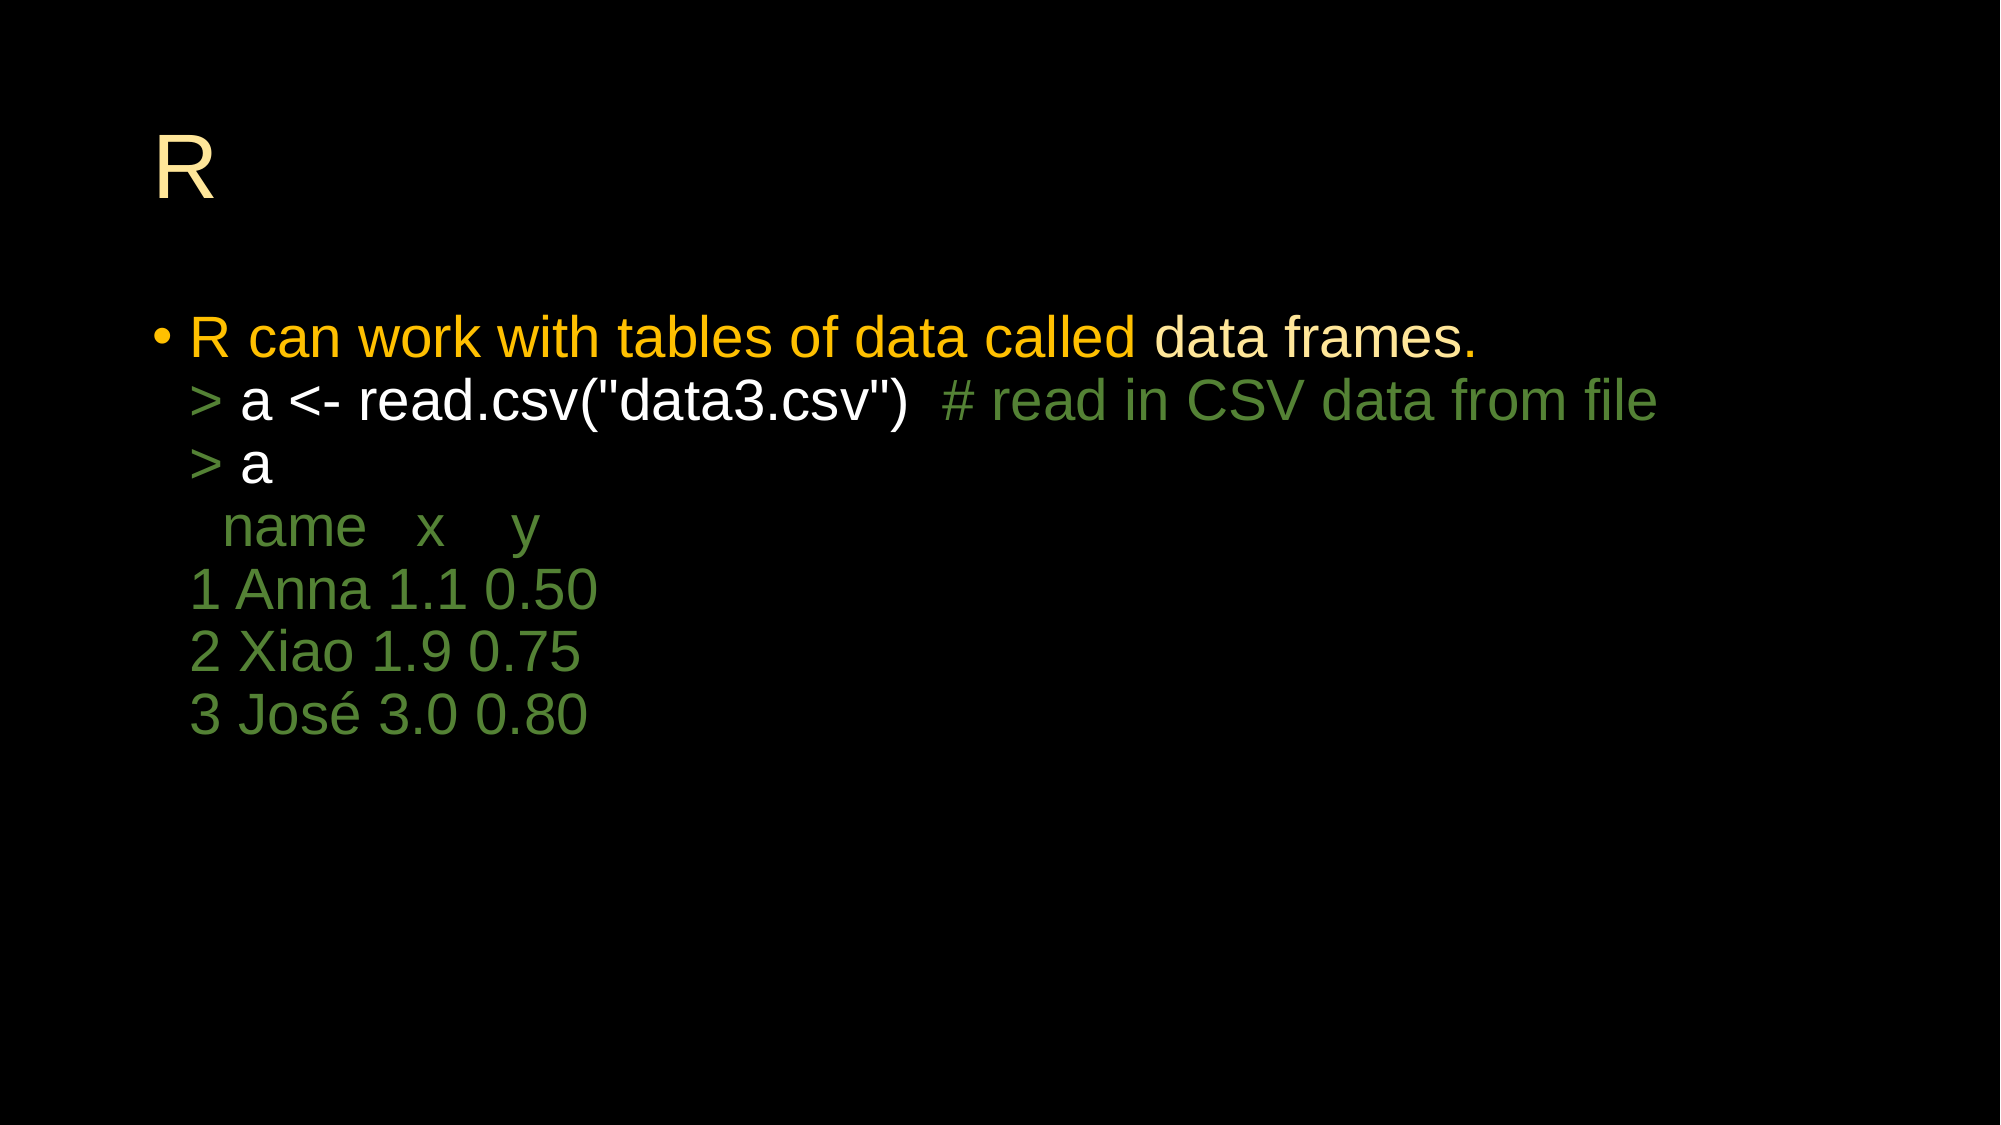

# R
R can work with tables of data called data frames.
> a <- read.csv("data3.csv")  # read in CSV data from file
> a
  name   x    y
1 Anna 1.1 0.50
2 Xiao 1.9 0.75
3 José 3.0 0.80